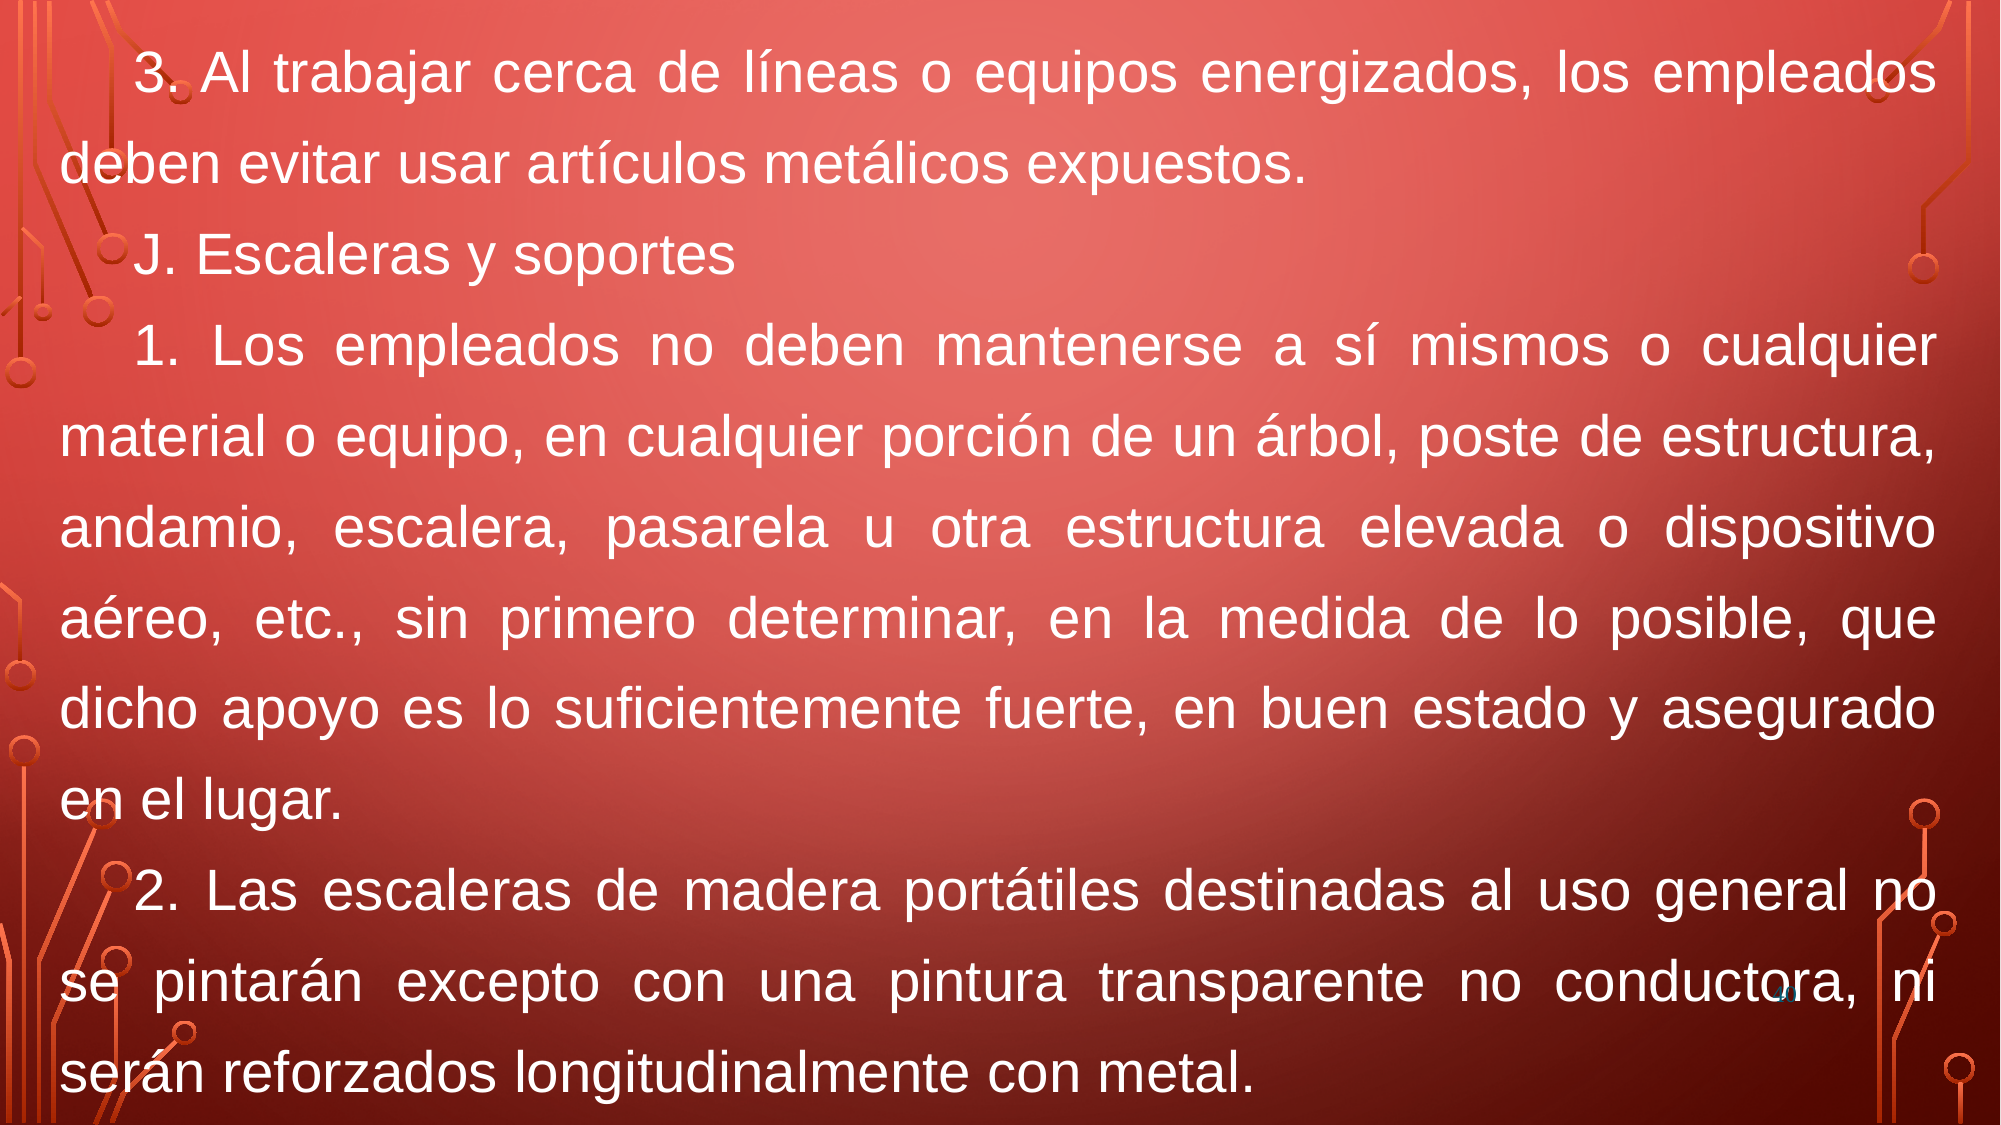

3. Al trabajar cerca de líneas o equipos energizados, los empleados deben evitar usar artículos metálicos expuestos.
J. Escaleras y soportes
1. Los empleados no deben mantenerse a sí mismos o cualquier material o equipo, en cualquier porción de un árbol, poste de estructura, andamio, escalera, pasarela u otra estructura elevada o dispositivo aéreo, etc., sin primero determinar, en la medida de lo posible, que dicho apoyo es lo suficientemente fuerte, en buen estado y asegurado en el lugar.
2. Las escaleras de madera portátiles destinadas al uso general no se pintarán excepto con una pintura transparente no conductora, ni serán reforzados longitudinalmente con metal.
40